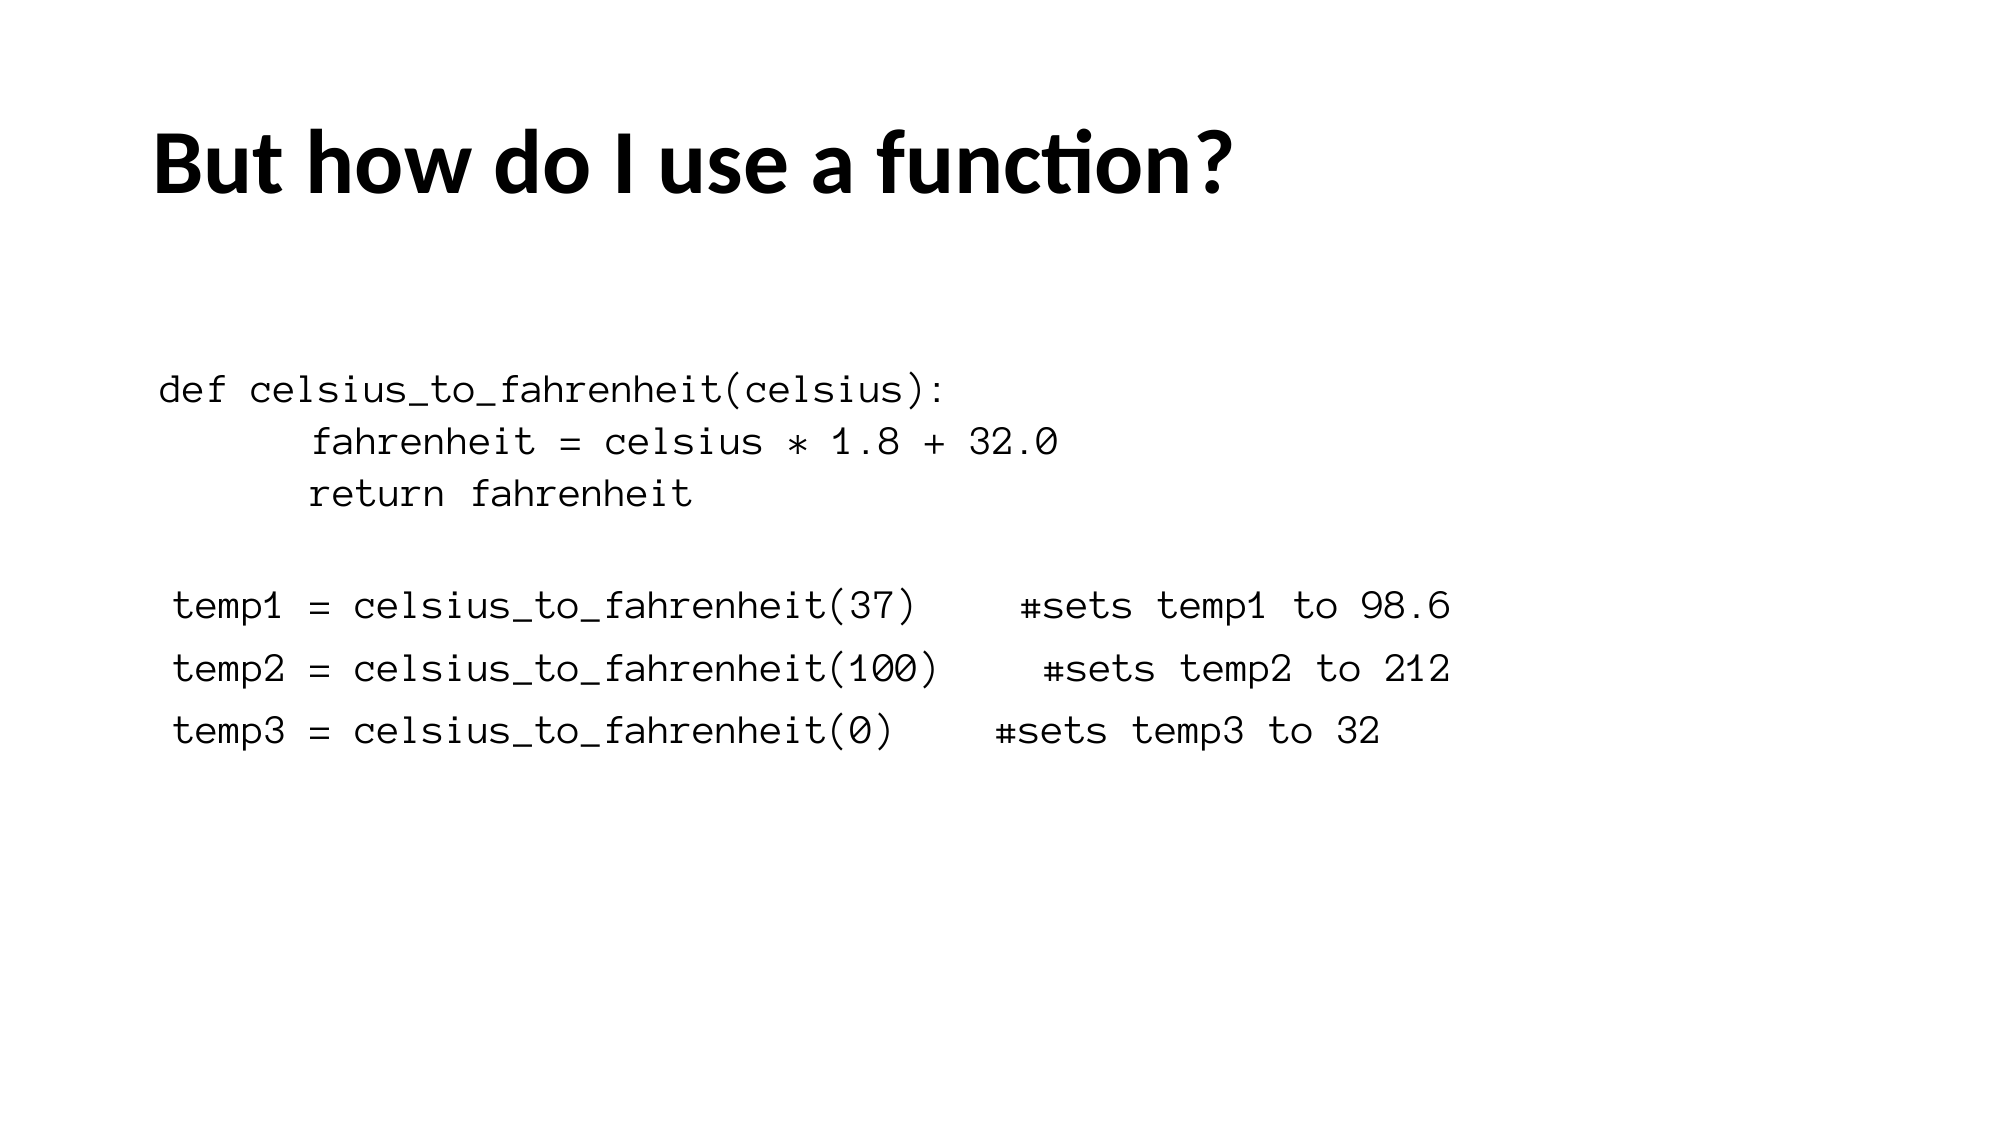

# But how do I use a function?
def celsius_to_fahrenheit(celsius): fahrenheit = celsius * 1.8 + 32.0 return fahrenheit
temp1 = celsius_to_fahrenheit(37) temp2 = celsius_to_fahrenheit(100) temp3 = celsius_to_fahrenheit(0)
#sets temp1 to 98.6 #sets temp2 to 212
#sets temp3 to 32